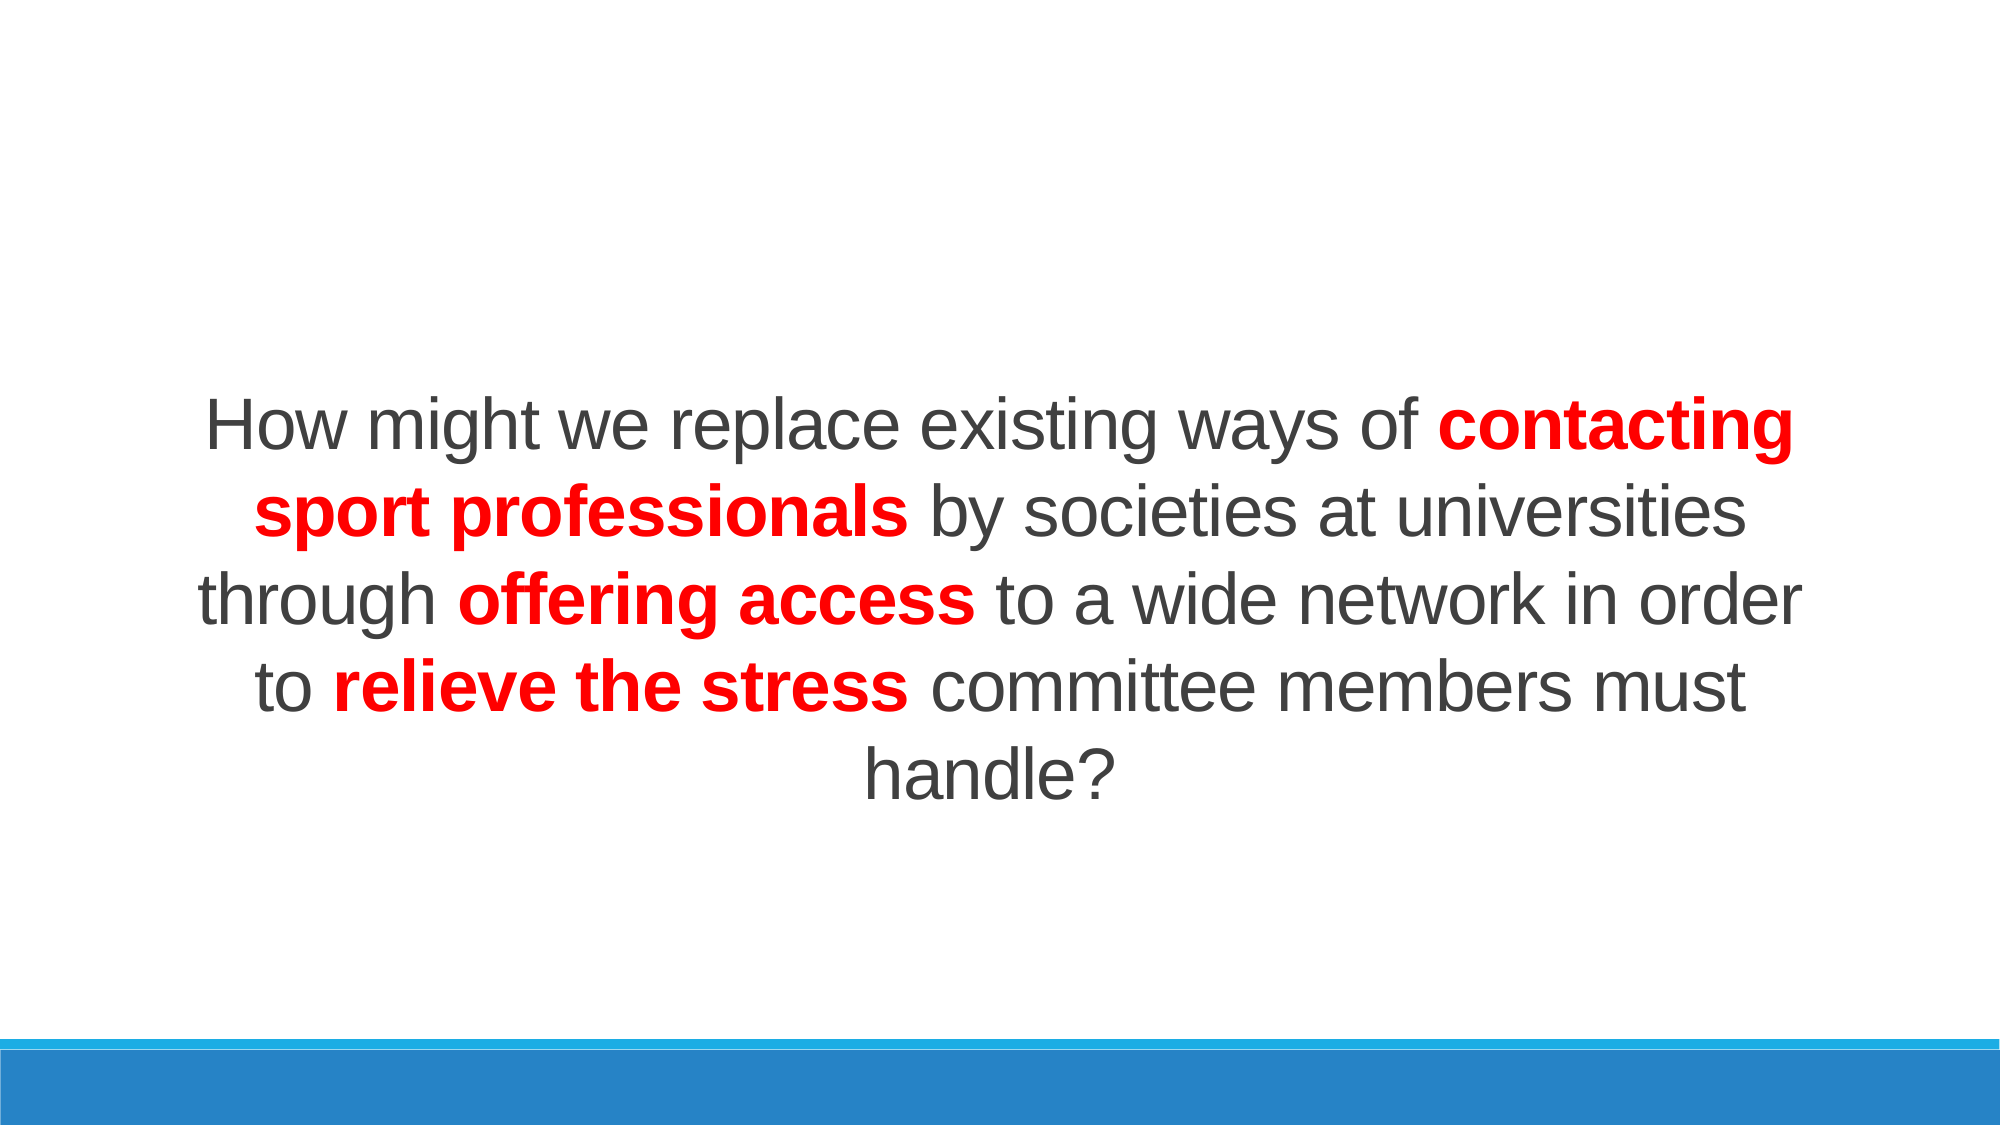

How might we replace existing ways of contacting sport professionals by societies at universities through offering access to a wide network in order to relieve the stress committee members must handle?